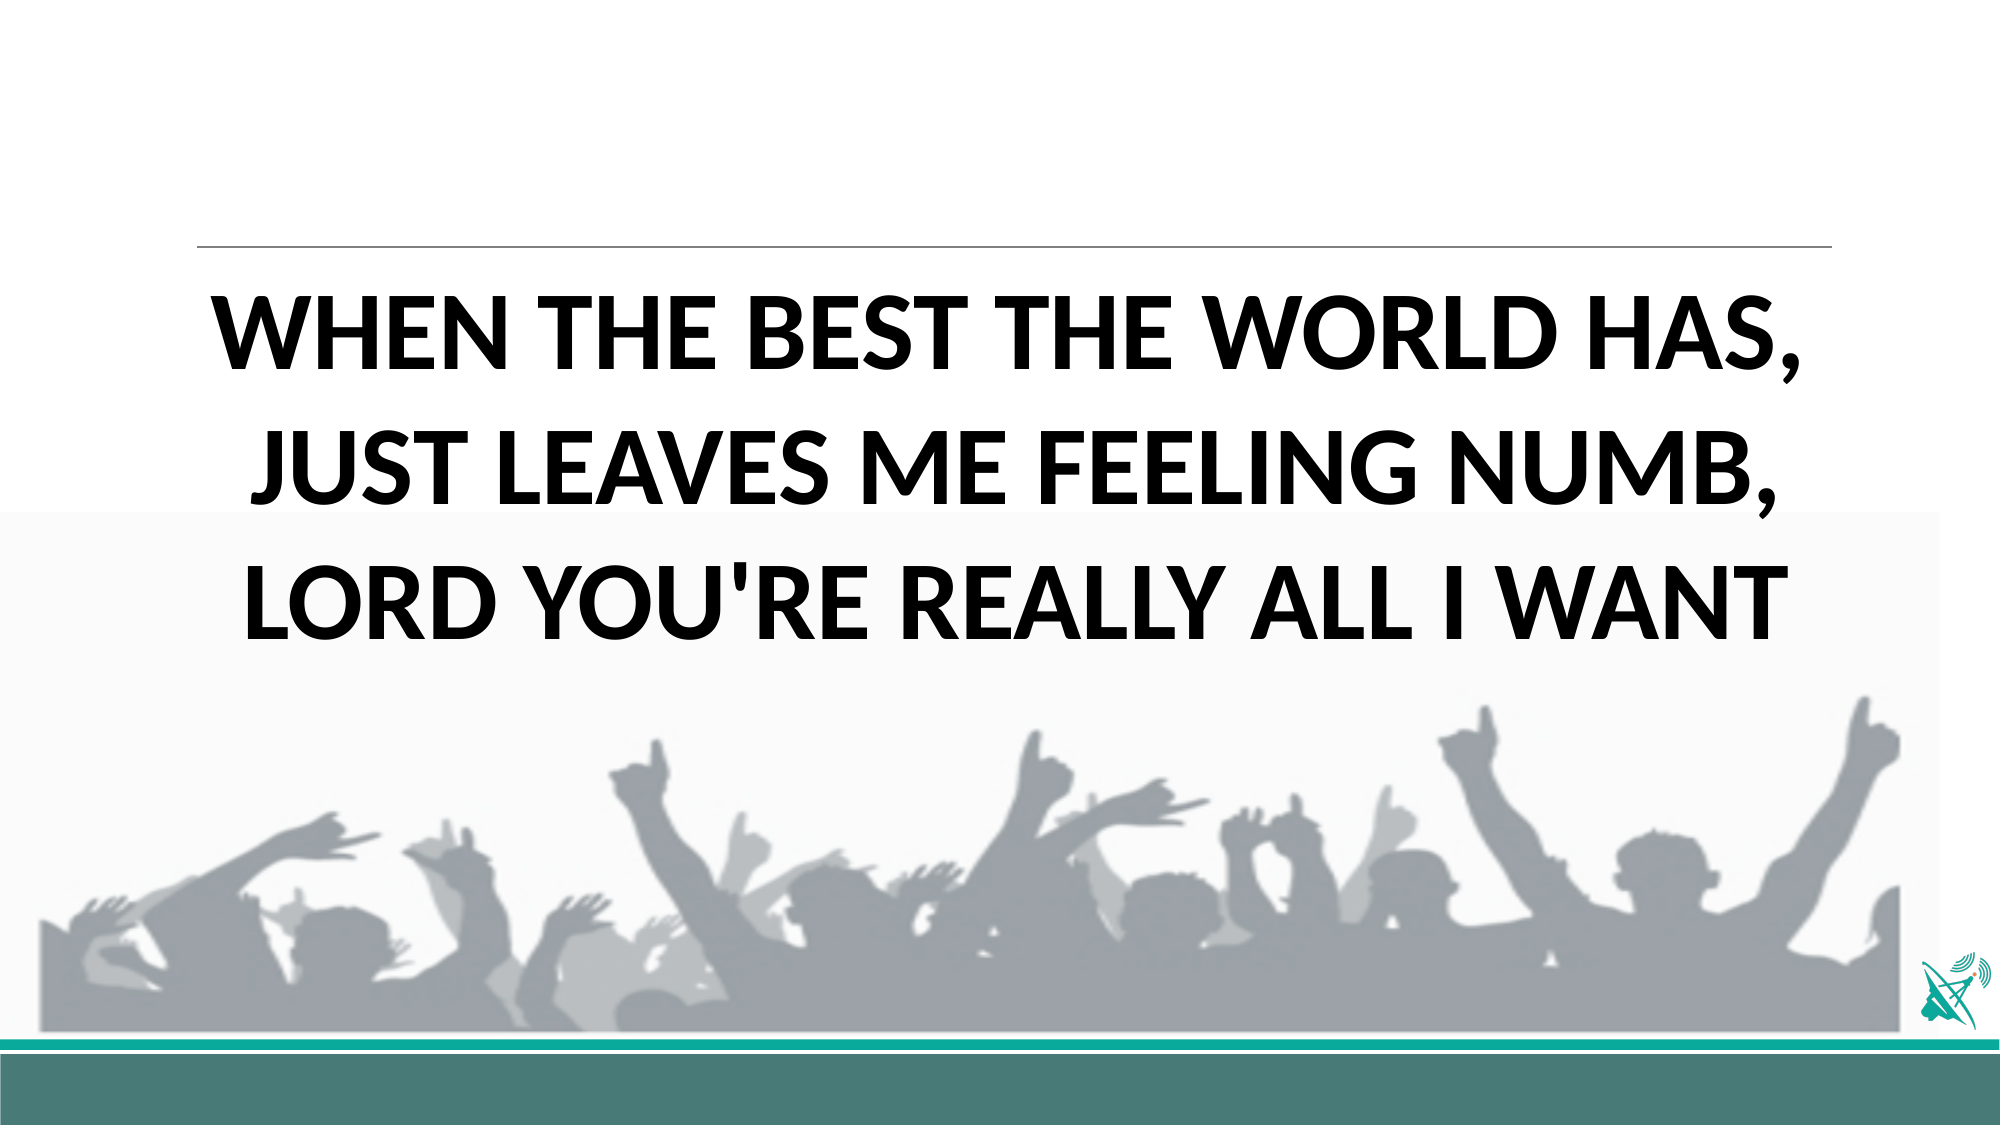

WHEN THE BEST THE WORLD HAS,
JUST LEAVES ME FEELING NUMB,
LORD YOU'RE REALLY ALL I WANT